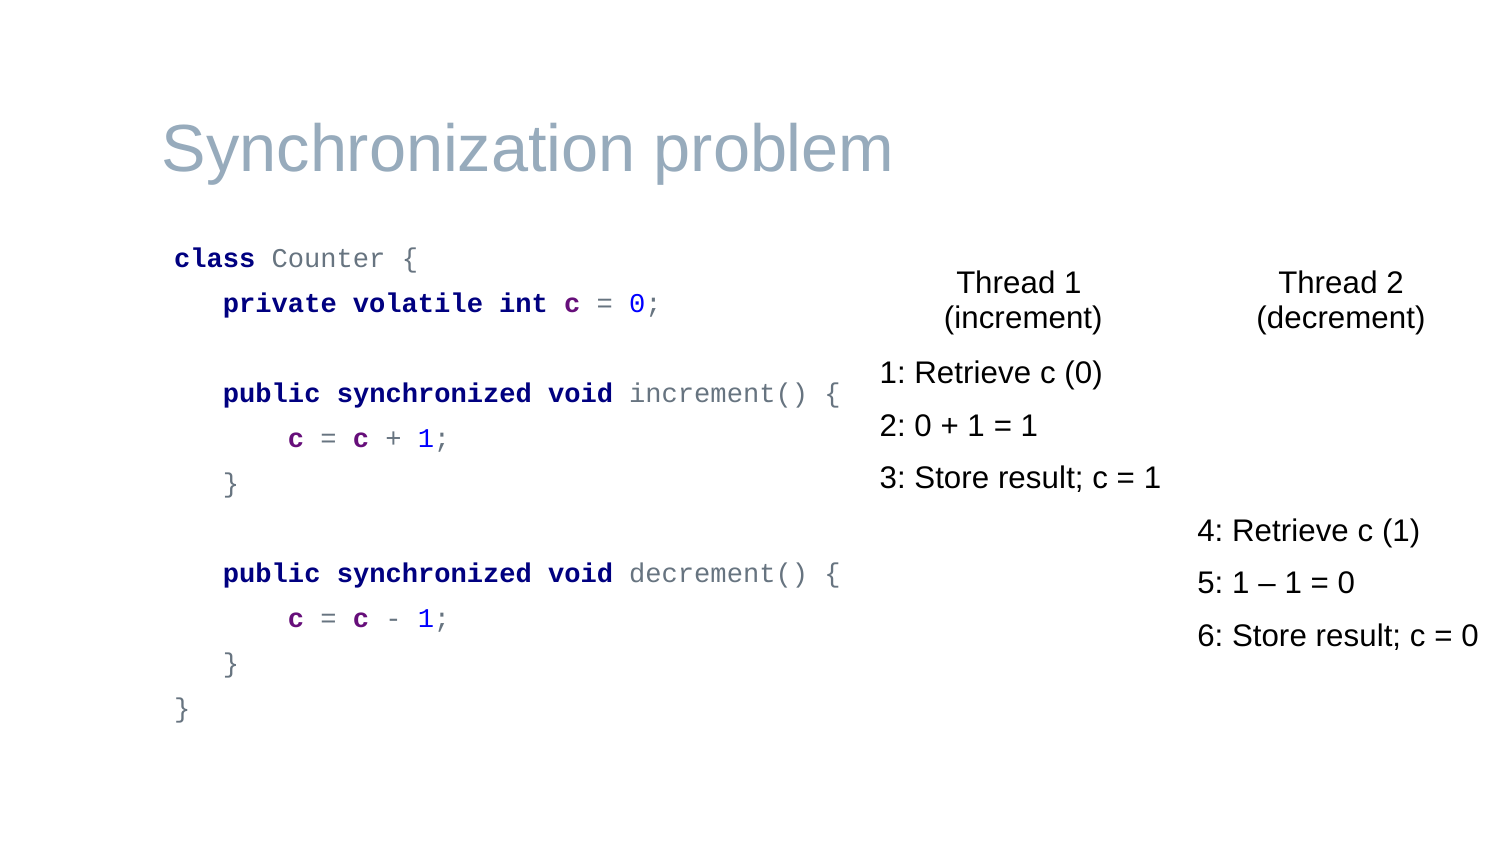

# Synchronization problem
class Counter {
   private volatile int c = 0;

   public synchronized void increment() {
       c = c + 1;
   }

   public synchronized void decrement() {
       c = c - 1;
   }
}

| Thread 1 (increment) | Thread 2 (decrement) |
| --- | --- |
| 1: Retrieve c (0) |  |
| 2: 0 + 1 = 1 |  |
| 3: Store result; c = 1 |  |
|  | 4: Retrieve c (1) |
|  | 5: 1 – 1 = 0 |
|  | 6: Store result; c = 0 |